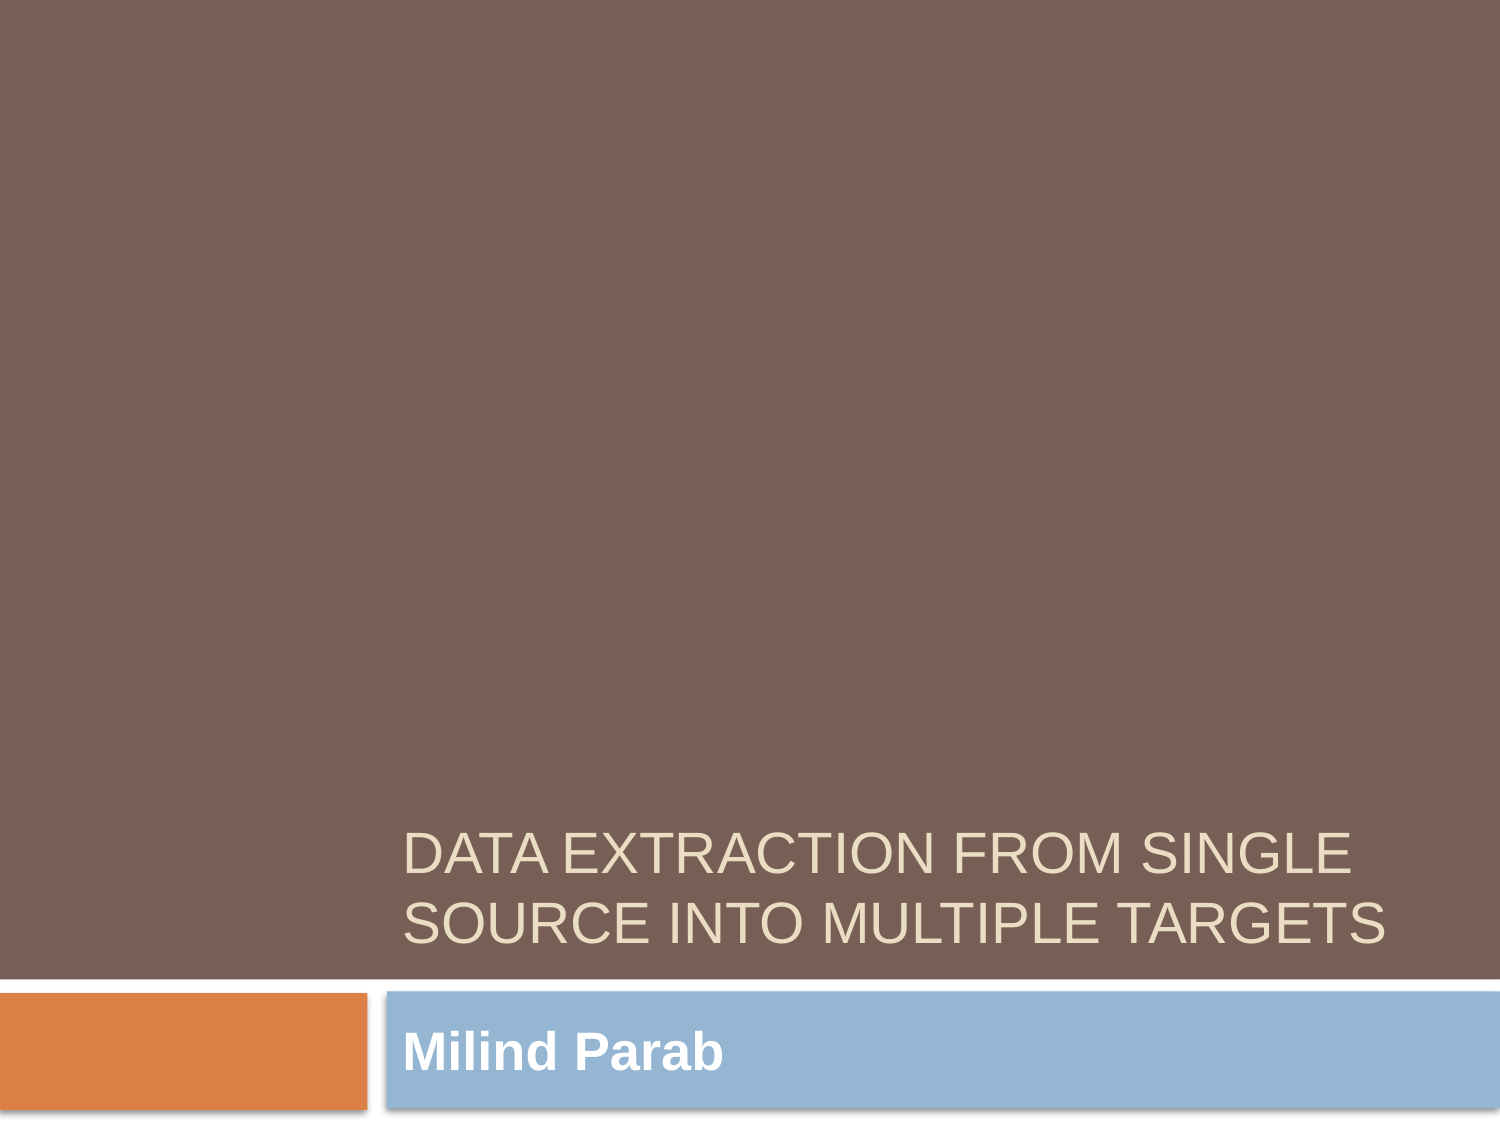

# Data Extraction From Single Source into Multiple Targets
Milind Parab